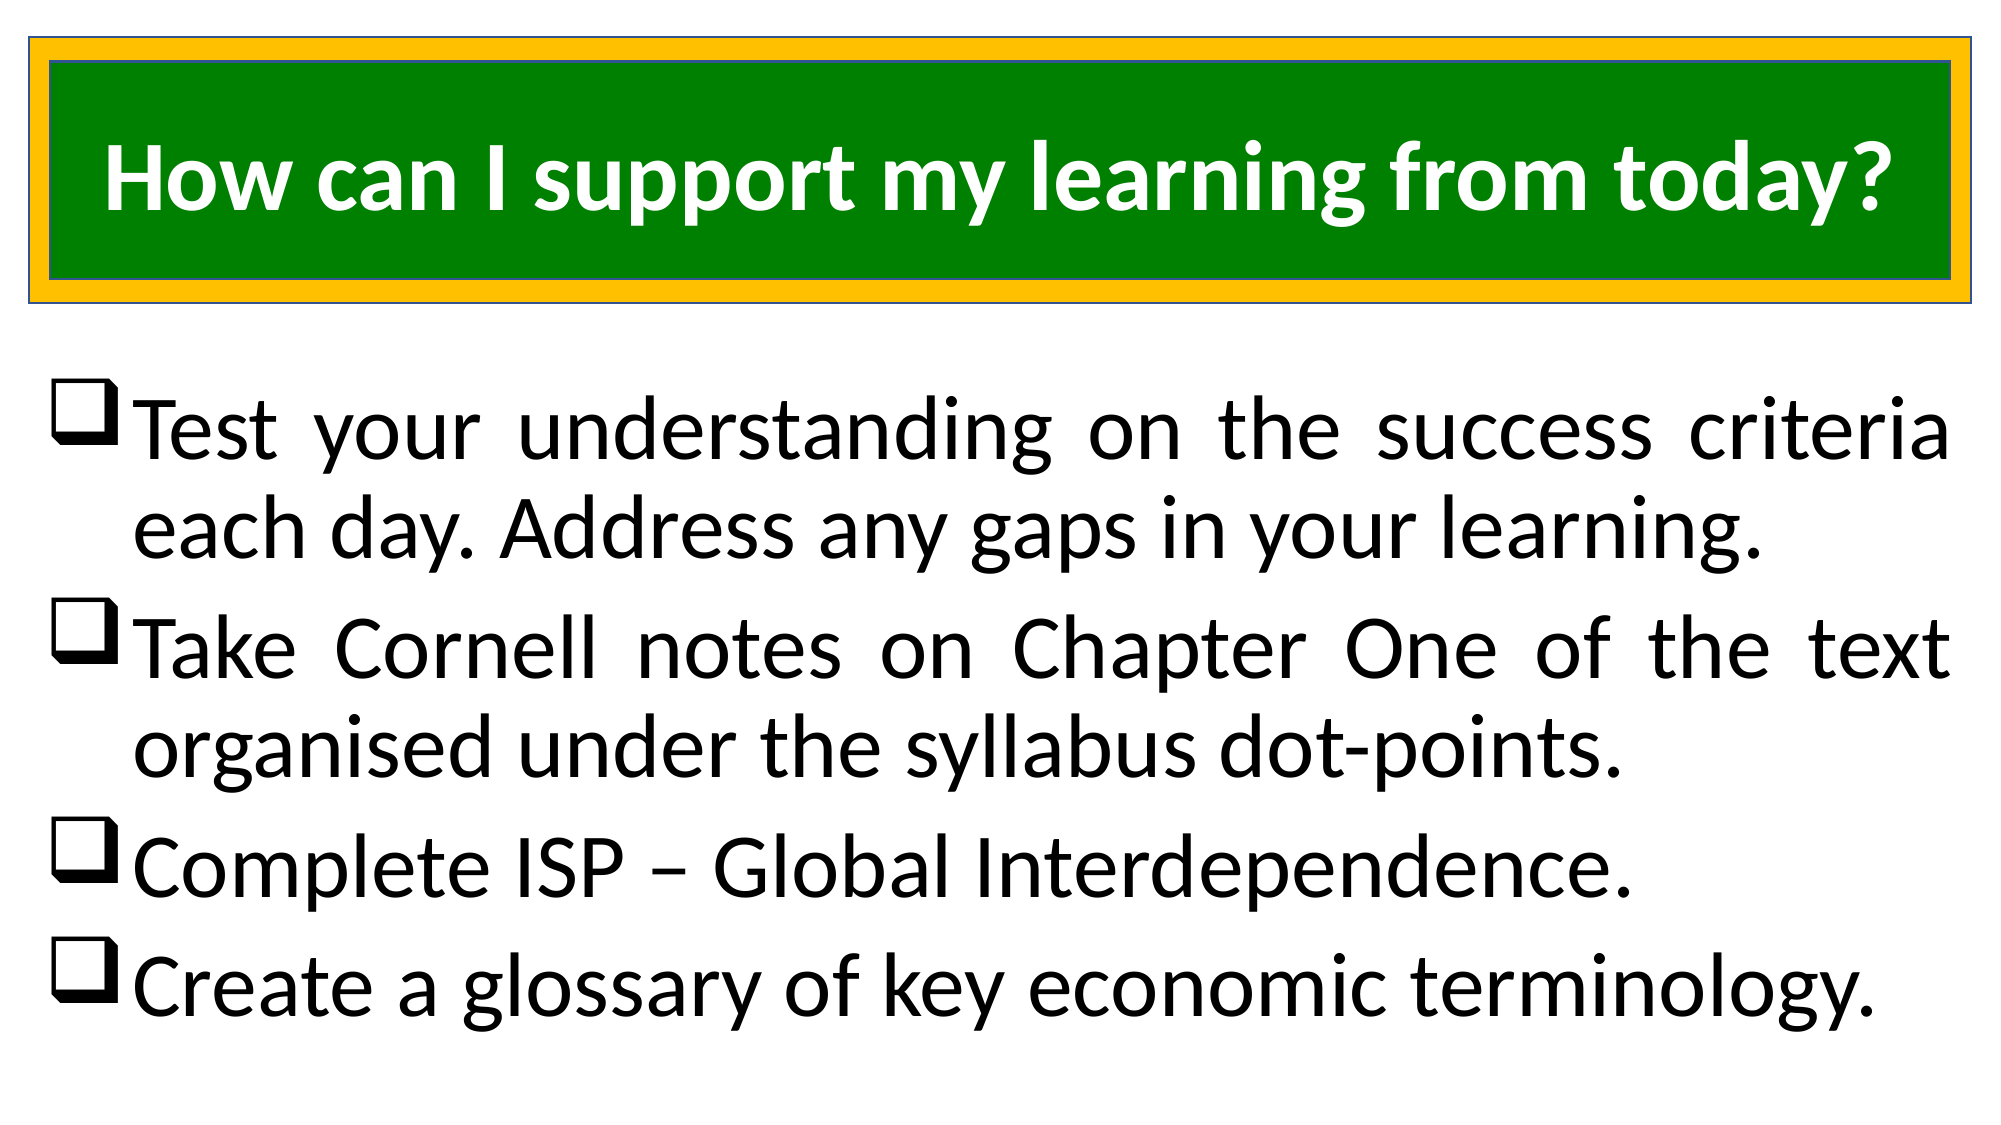

How can I support my learning from today?
Test your understanding on the success criteria each day. Address any gaps in your learning.
Take Cornell notes on Chapter One of the text organised under the syllabus dot-points.
Complete ISP – Global Interdependence.
Create a glossary of key economic terminology.